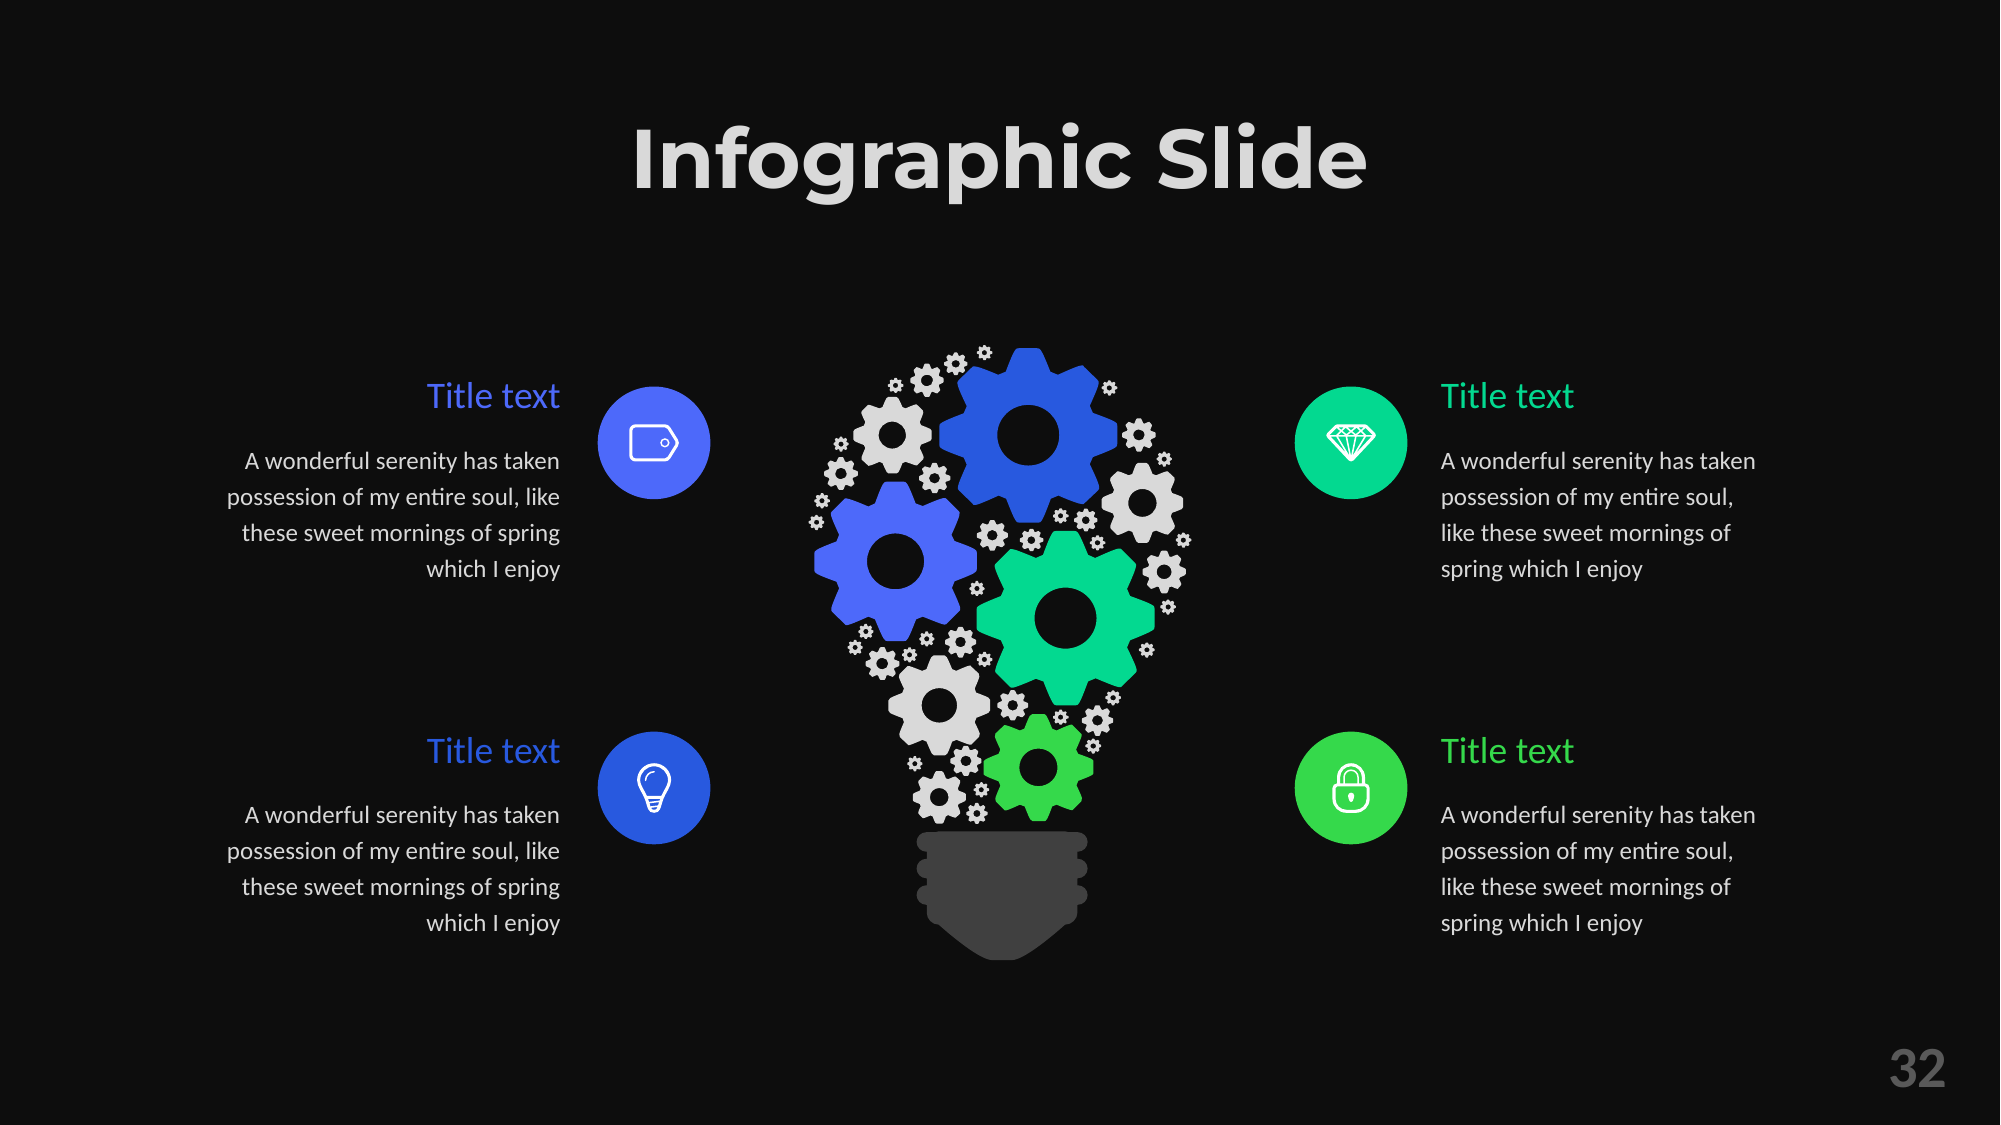

Infographic Slide

Title text
A wonderful serenity has taken possession of my entire soul, like these sweet mornings of spring which I enjoy
Title text
A wonderful serenity has taken possession of my entire soul, like these sweet mornings of spring which I enjoy

Title text
A wonderful serenity has taken possession of my entire soul, like these sweet mornings of spring which I enjoy
Title text
A wonderful serenity has taken possession of my entire soul, like these sweet mornings of spring which I enjoy